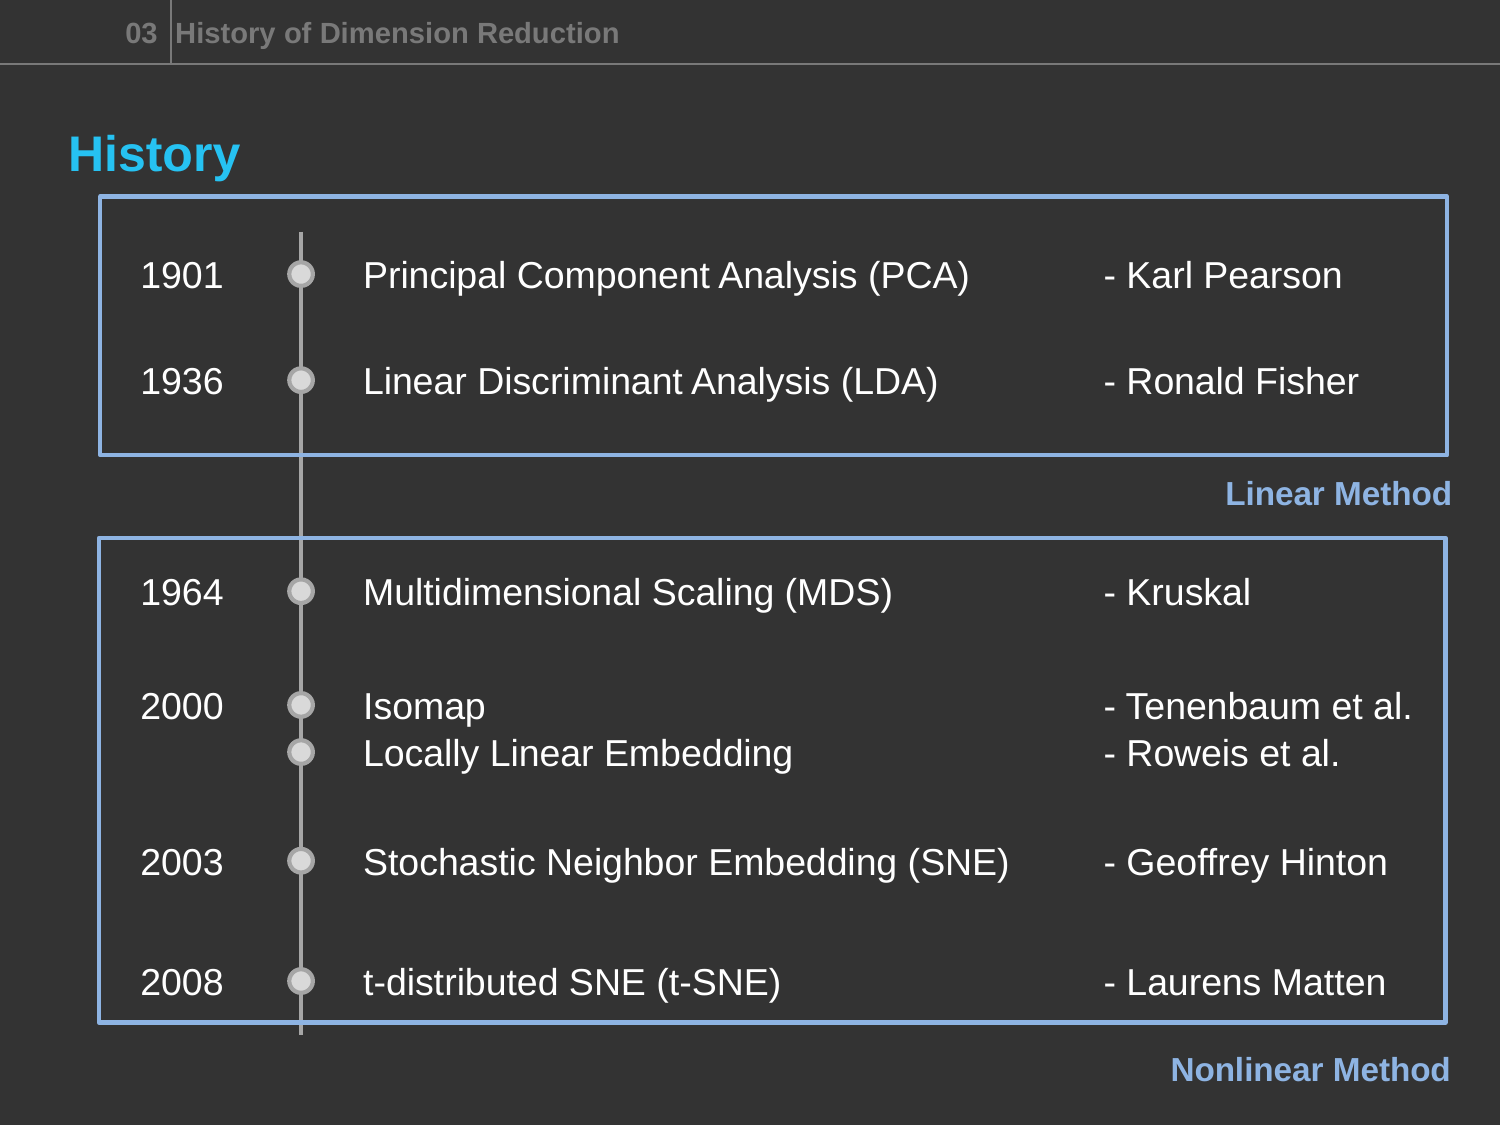

History

Linear Method
1901
Principal Component Analysis (PCA)
- Karl Pearson

1936
Linear Discriminant Analysis (LDA)
- Ronald Fisher

Nonlinear Method
1964
Multidimensional Scaling (MDS)
- Kruskal

2000
Isomap
- Tenenbaum et al.

Locally Linear Embedding
- Roweis et al.

2003
Stochastic Neighbor Embedding (SNE)
- Geoffrey Hinton

2008
t-distributed SNE (t-SNE)
- Laurens Matten